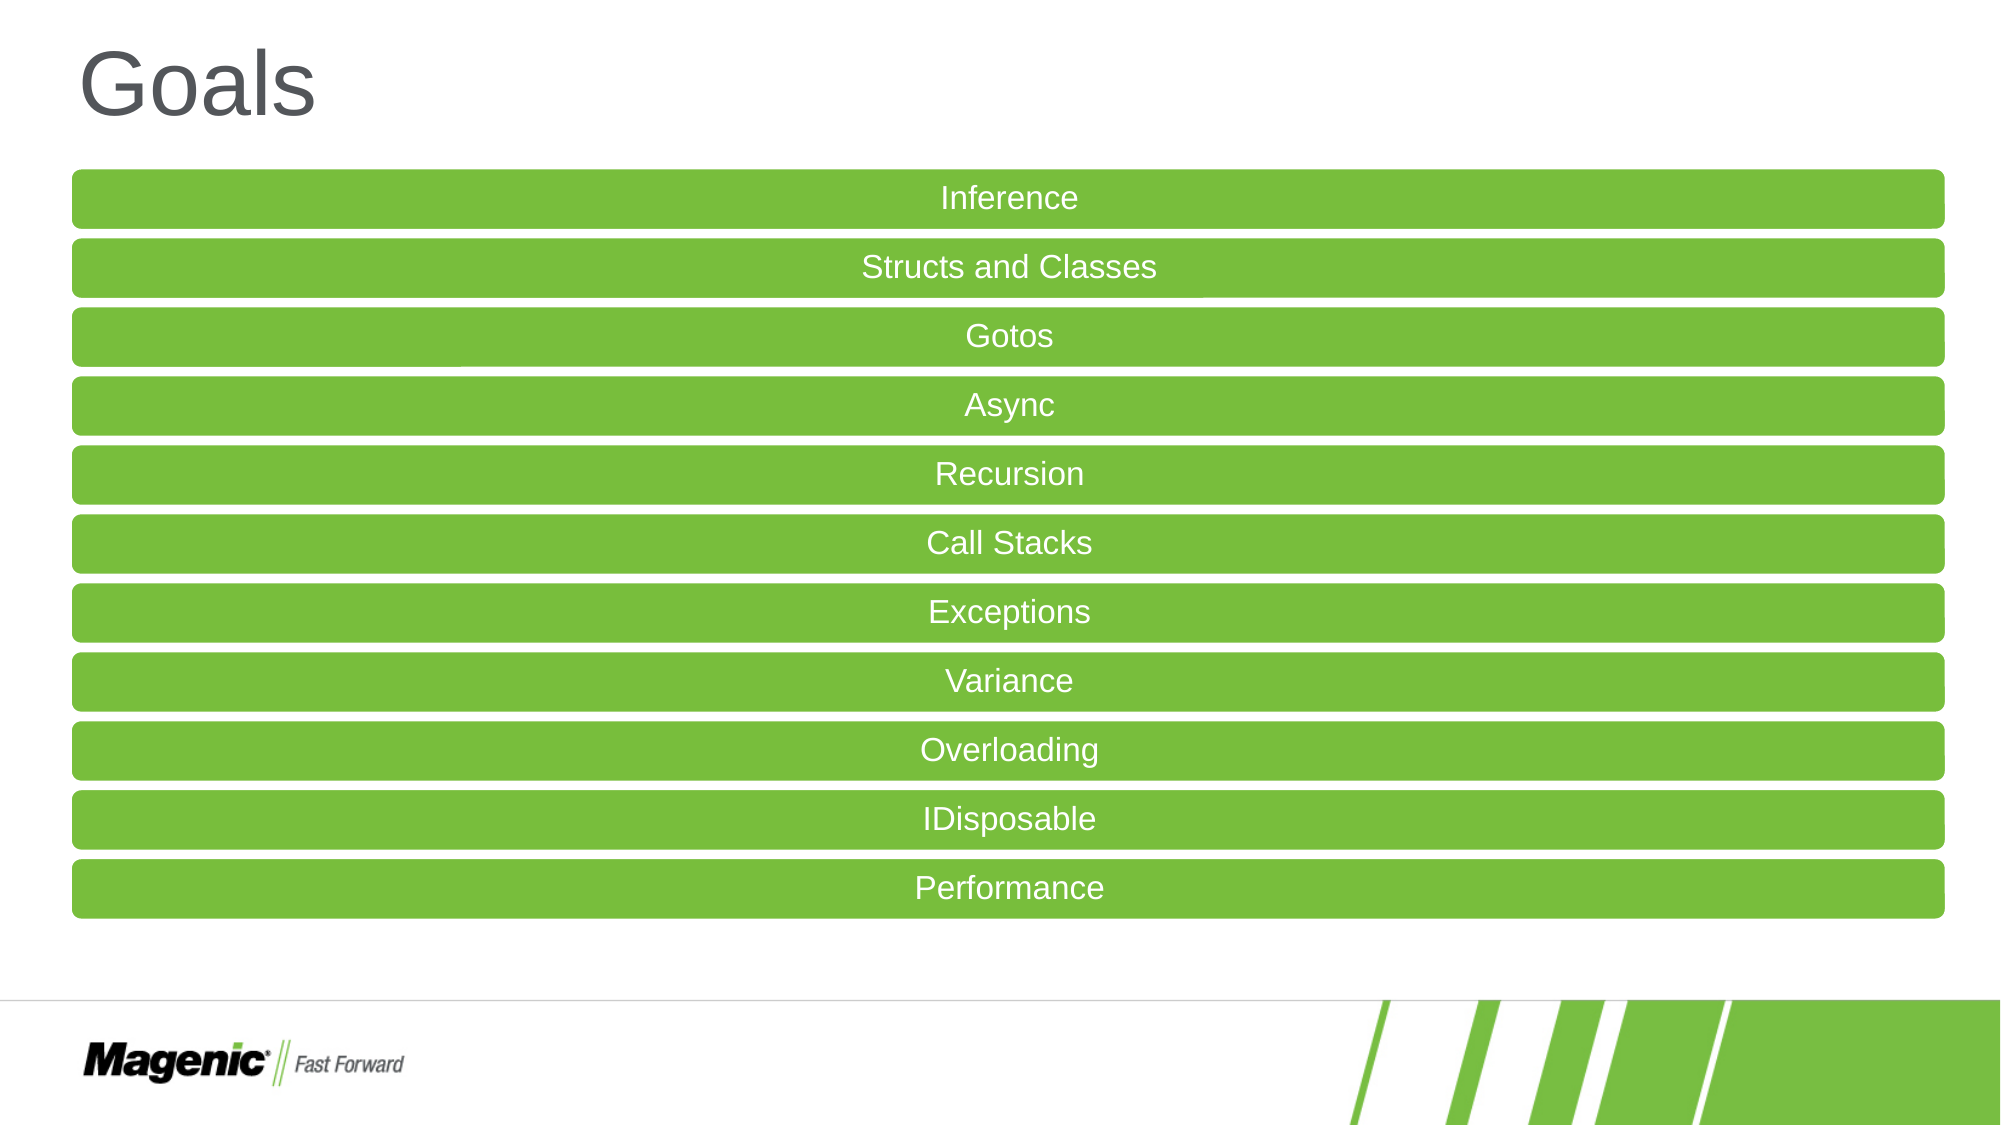

# Goals
Inference
Structs and Classes
Gotos
Async
Recursion
Call Stacks
Exceptions
Variance
Overloading
IDisposable
Performance